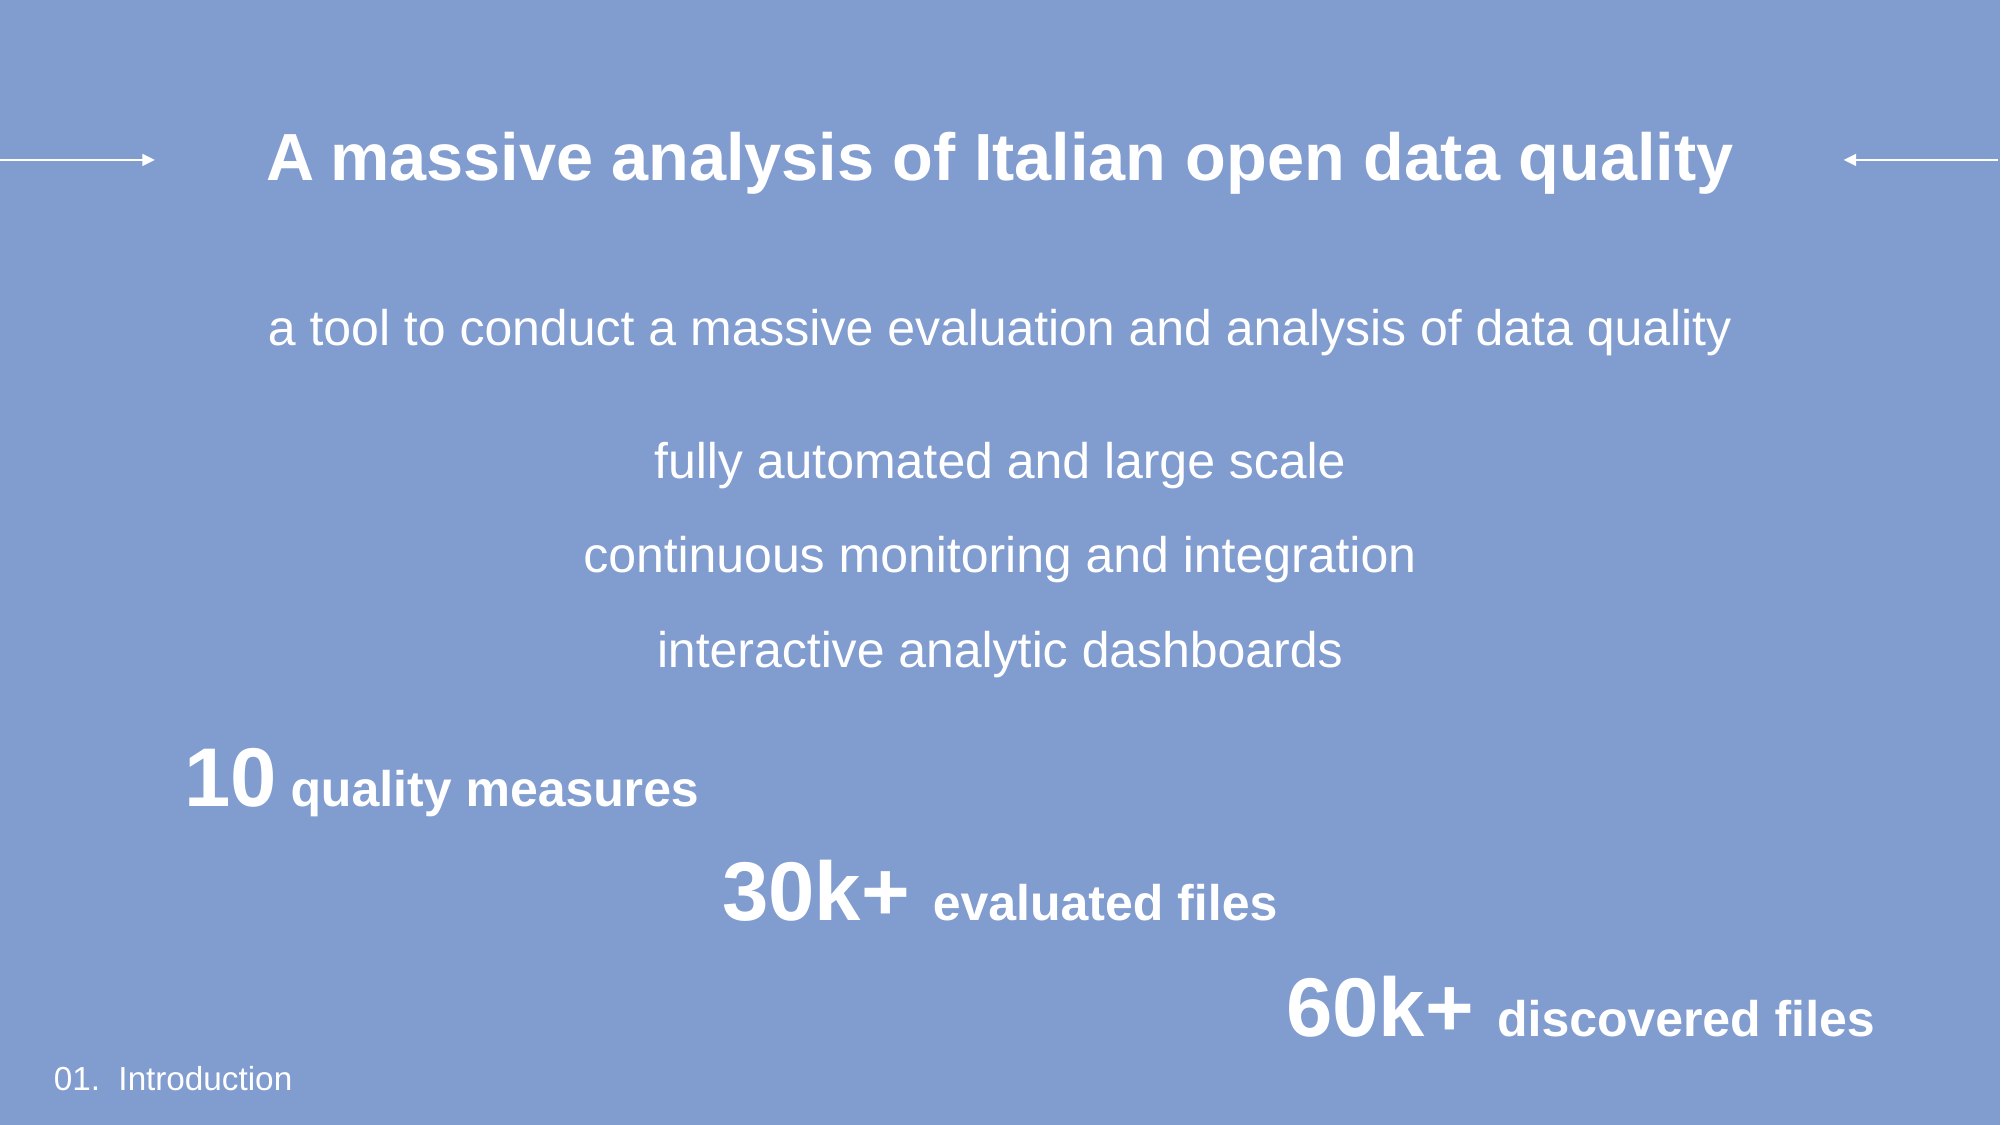

A massive analysis of Italian open data quality
a tool to conduct a massive evaluation and analysis of data quality
fully automated and large scale
continuous monitoring and integration
interactive analytic dashboards
10 quality measures
30k+ evaluated files
60k+ discovered files
01.  Introduction